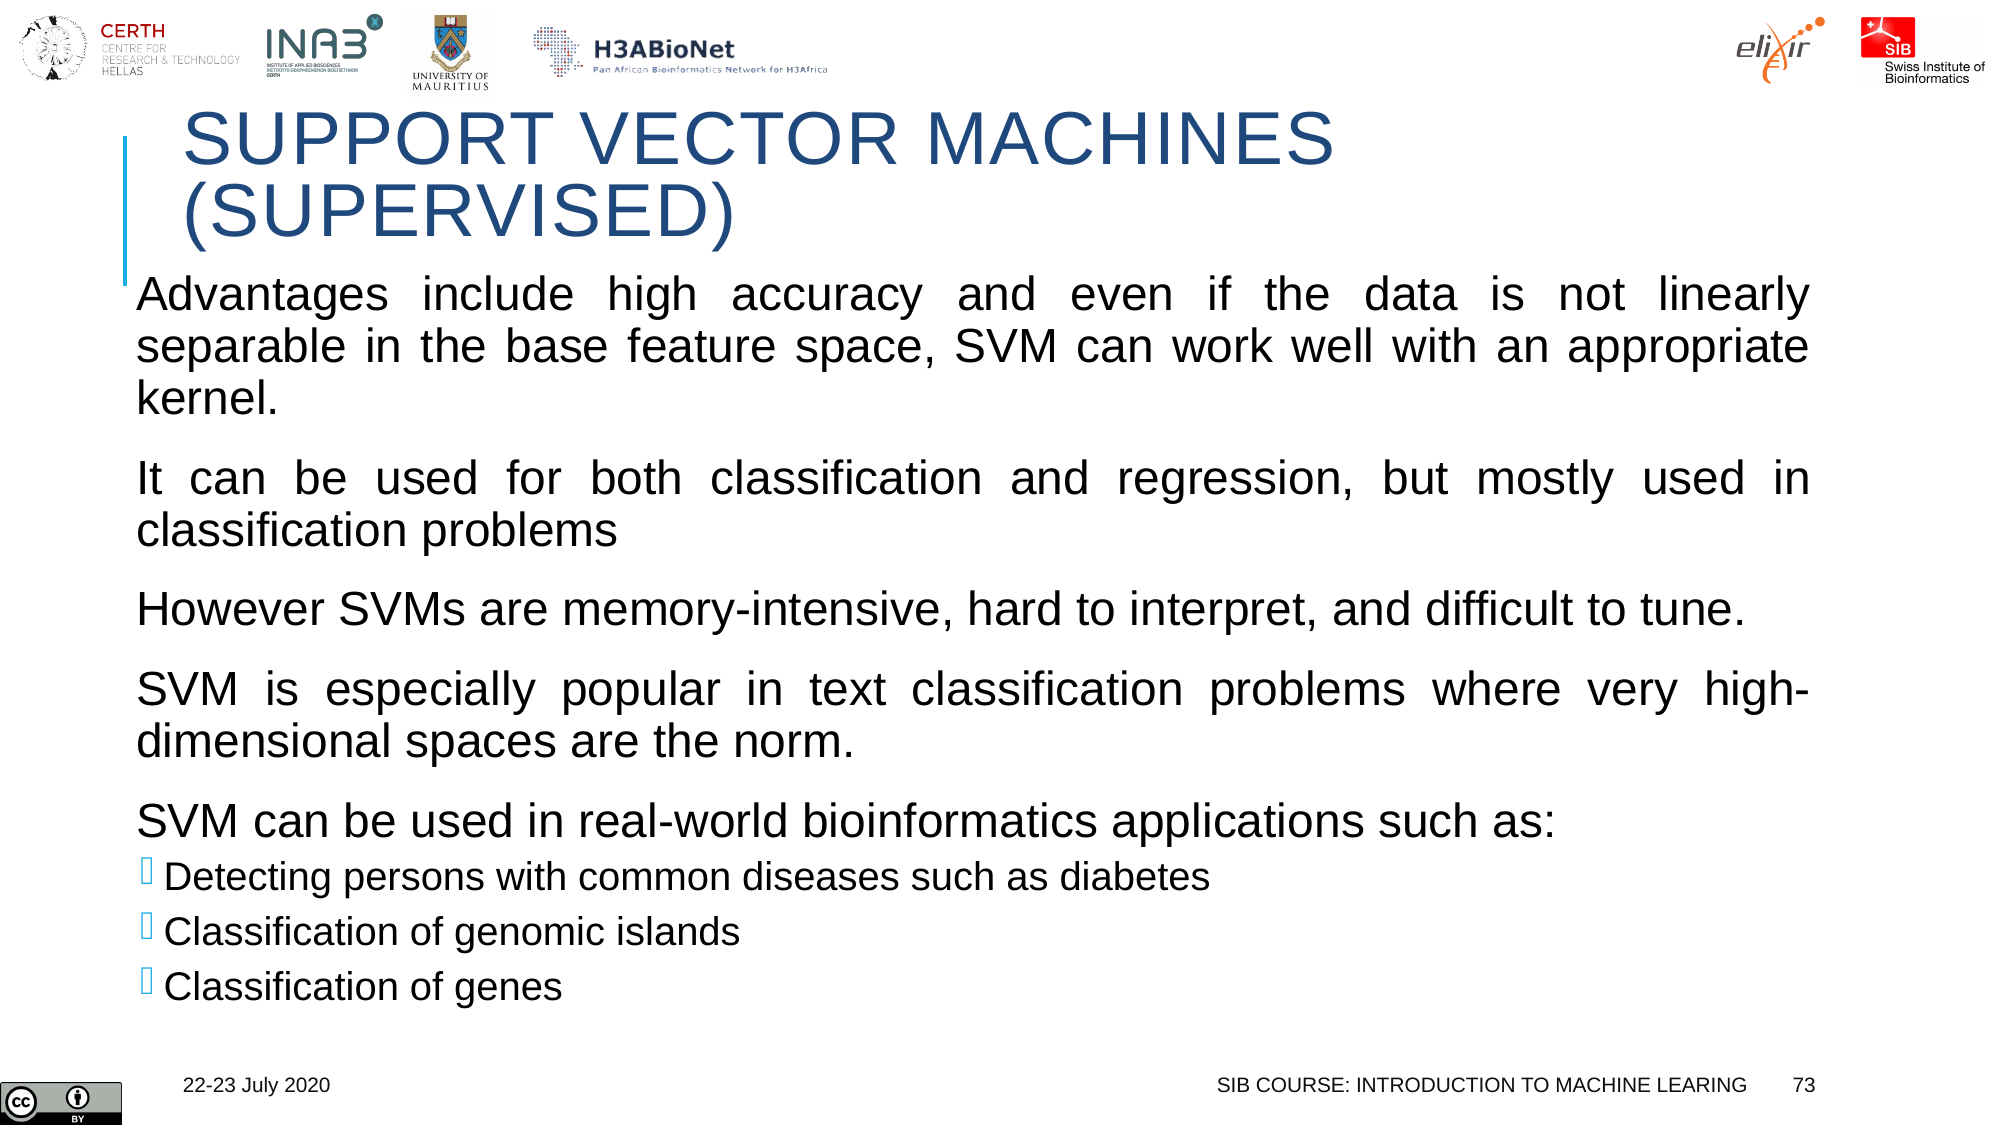

# Support Vector Machines (Supervised)
Advantages include high accuracy and even if the data is not linearly separable in the base feature space, SVM can work well with an appropriate kernel.
It can be used for both classification and regression, but mostly used in classification problems
However SVMs are memory-intensive, hard to interpret, and difficult to tune.
SVM is especially popular in text classification problems where very high-dimensional spaces are the norm.
SVM can be used in real-world bioinformatics applications such as:
Detecting persons with common diseases such as diabetes
Classification of genomic islands
Classification of genes
22-23 July 2020
SIB Course: Introduction to Machine Learing
73